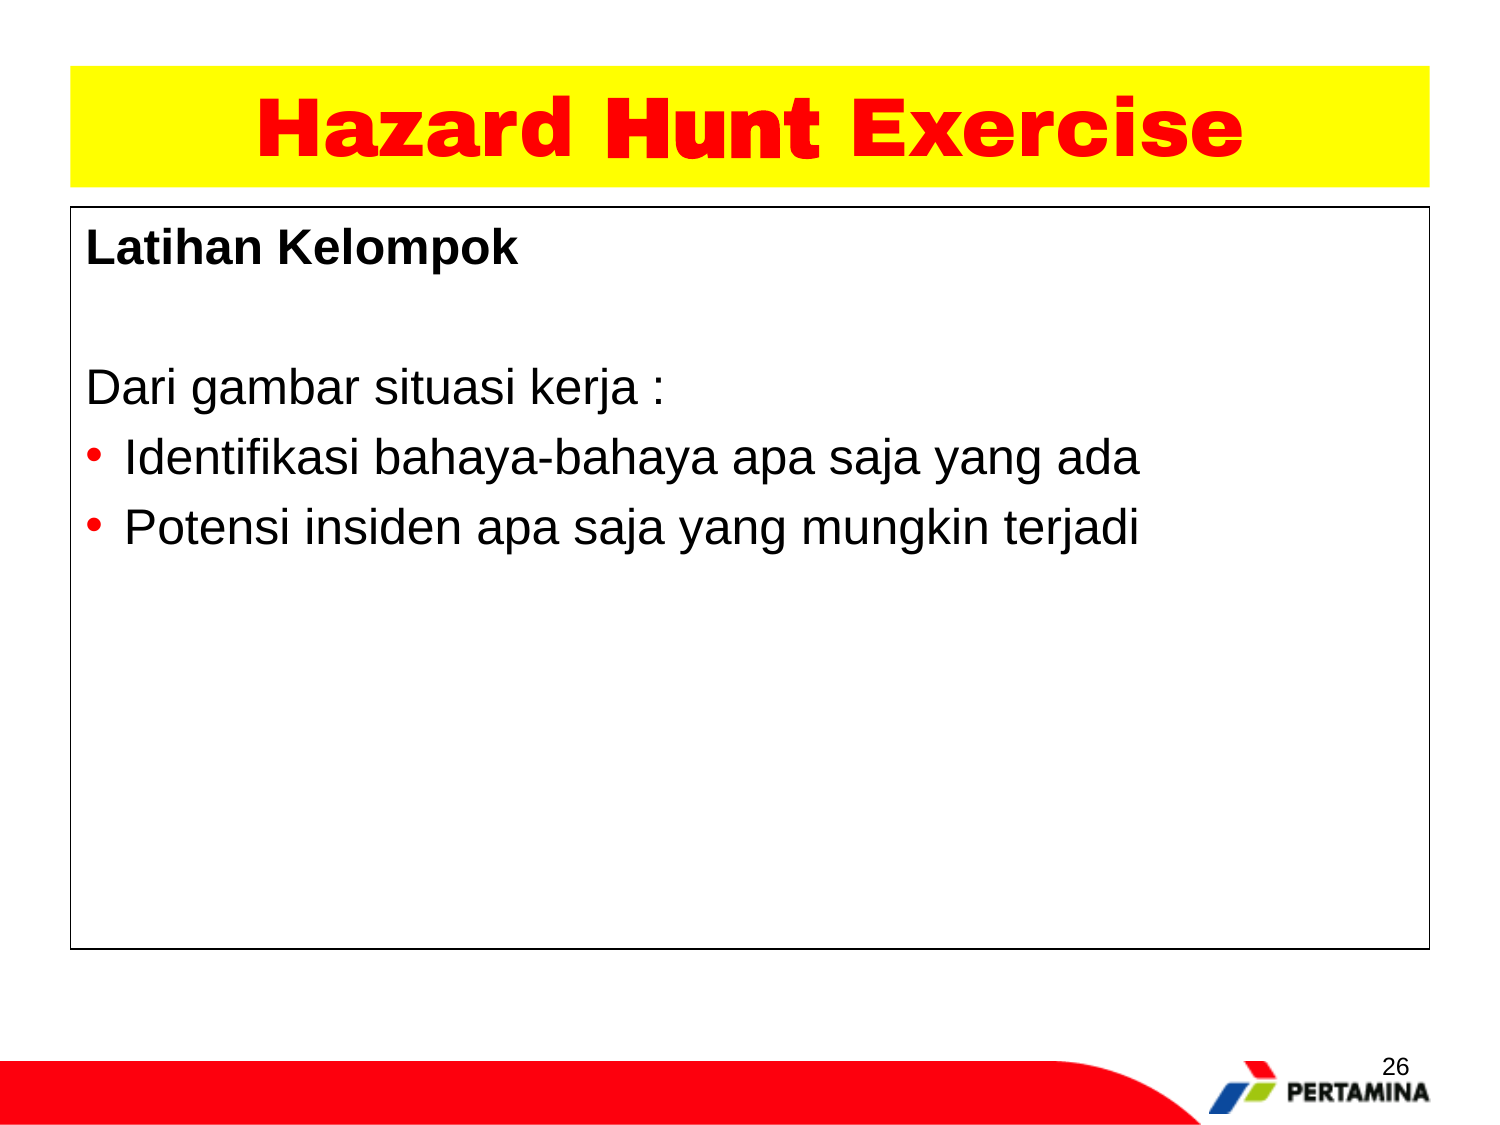

# Hazard Hunt Exercise
Latihan Kelompok

Dari gambar situasi kerja :
Identifikasi bahaya-bahaya apa saja yang ada
Potensi insiden apa saja yang mungkin terjadi

26